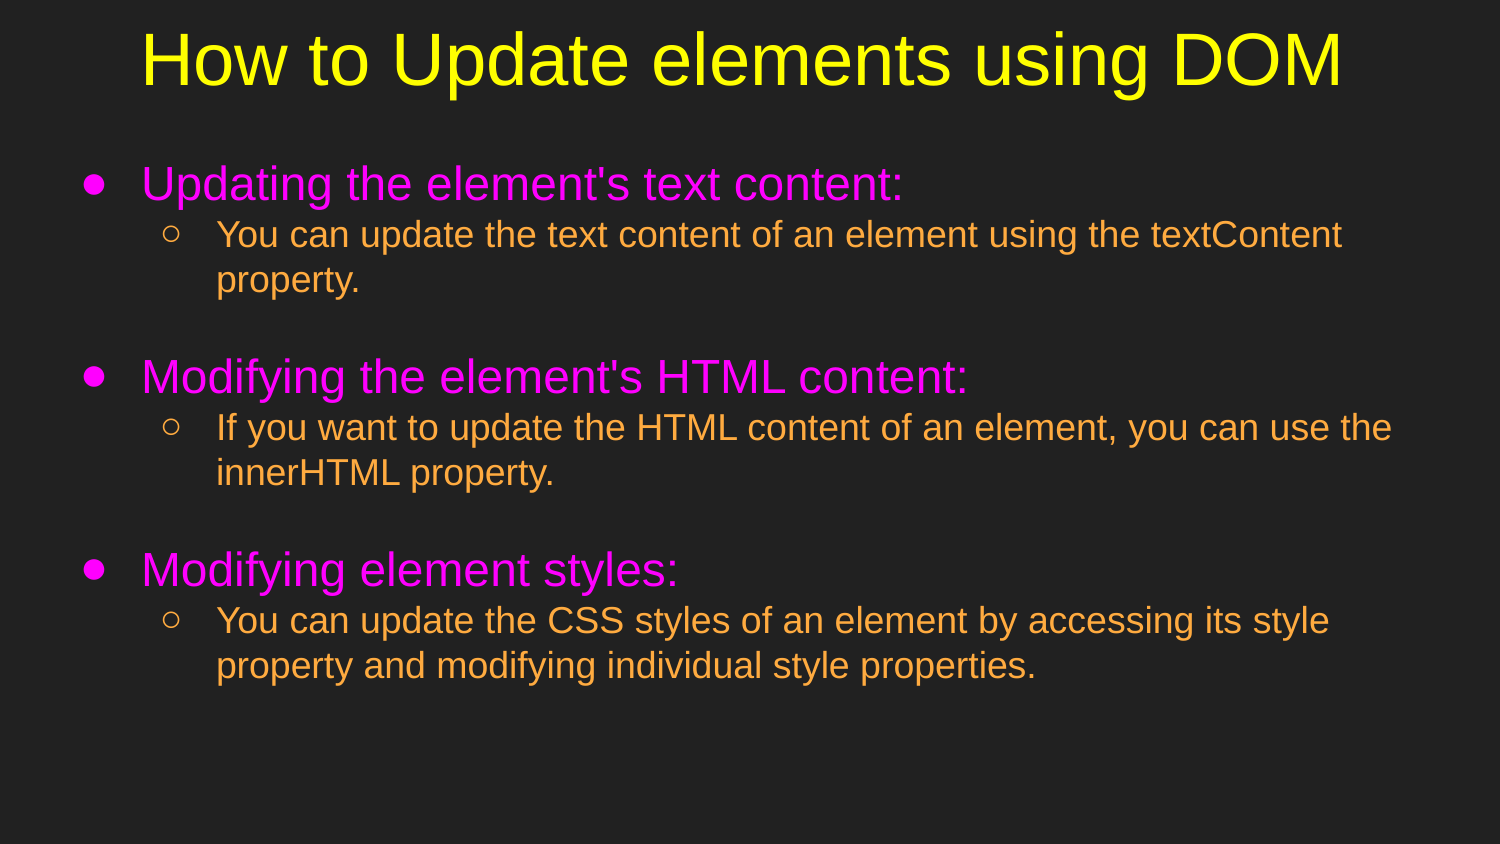

# How to Update elements using DOM
Updating the element's text content:
You can update the text content of an element using the textContent property.

Modifying the element's HTML content:
If you want to update the HTML content of an element, you can use the innerHTML property.

Modifying element styles:
You can update the CSS styles of an element by accessing its style property and modifying individual style properties.